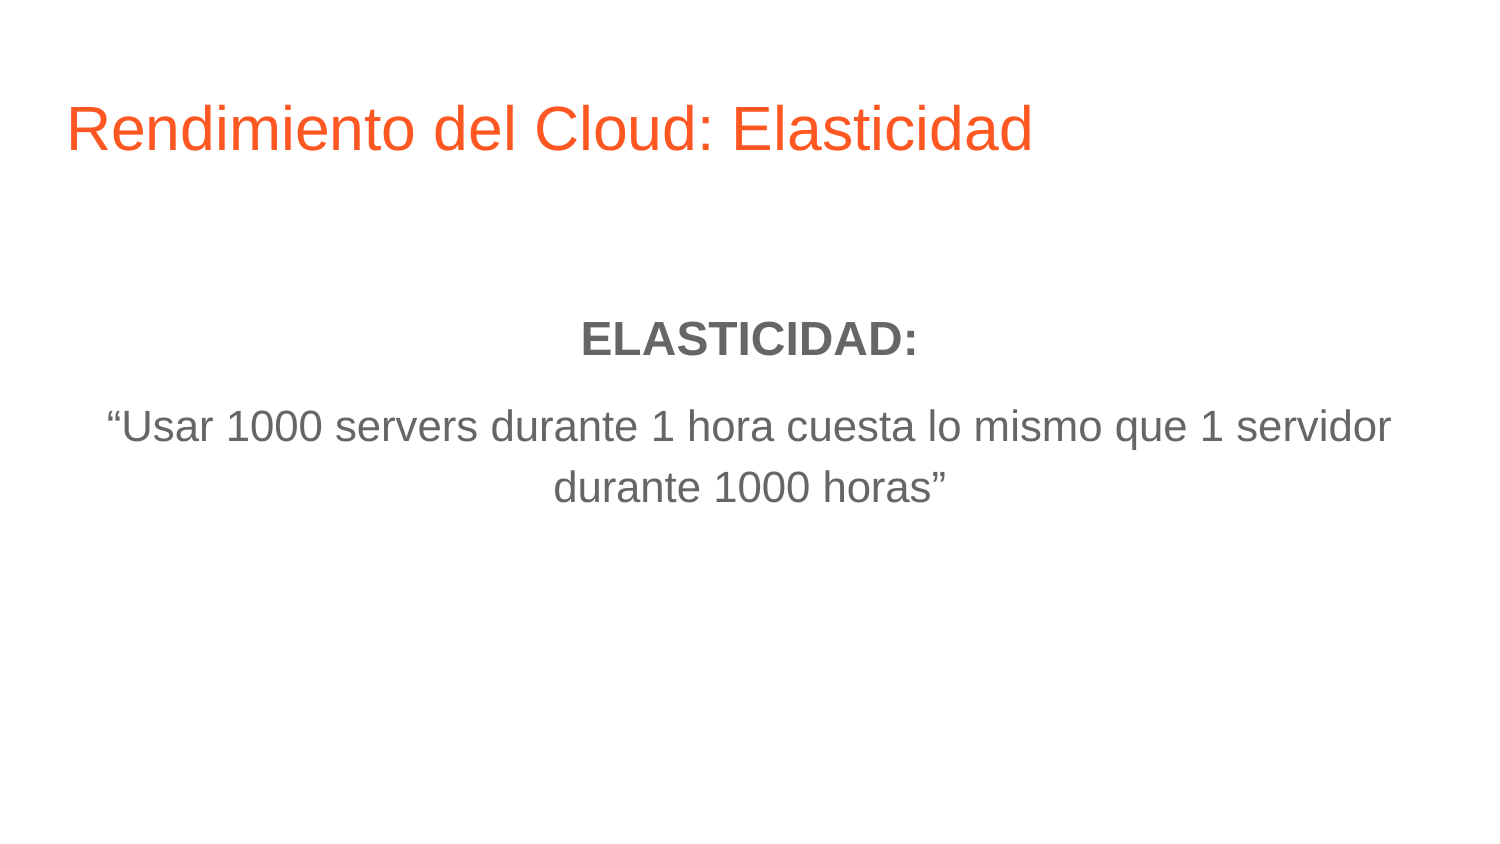

# Rendimiento del Cloud: Elasticidad

ELASTICIDAD:
“Usar 1000 servers durante 1 hora cuesta lo mismo que 1 servidor durante 1000 horas”